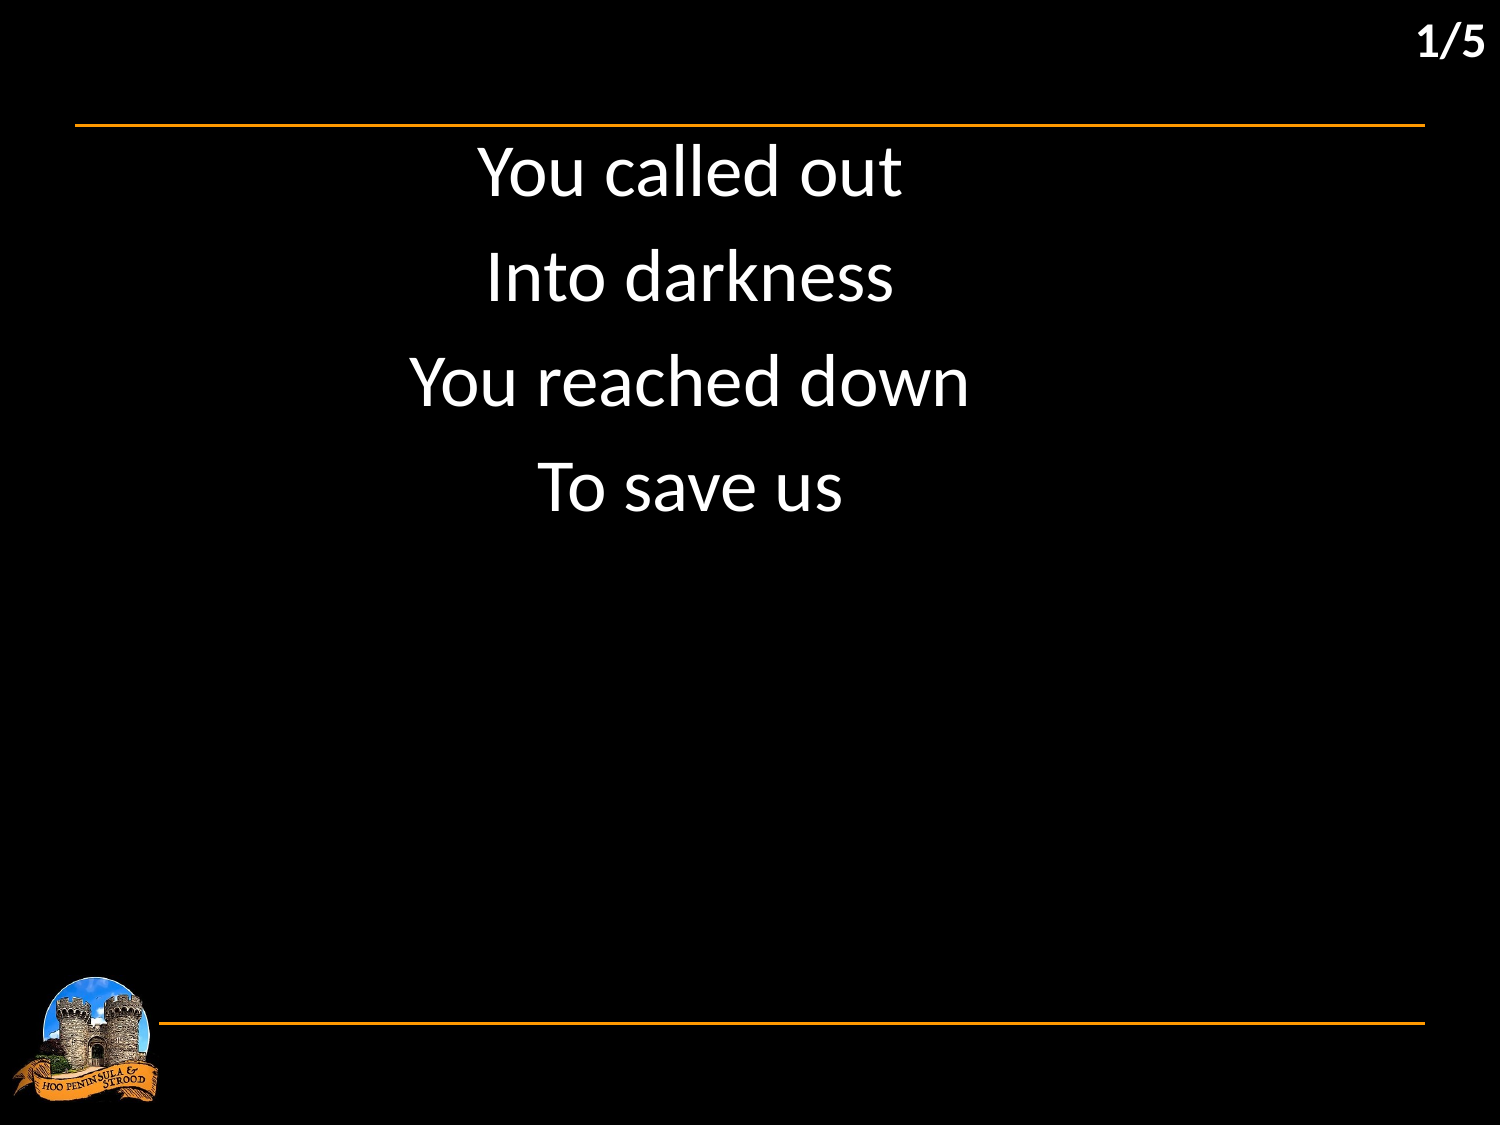

1/5
You called out
Into darkness
You reached down
To save us